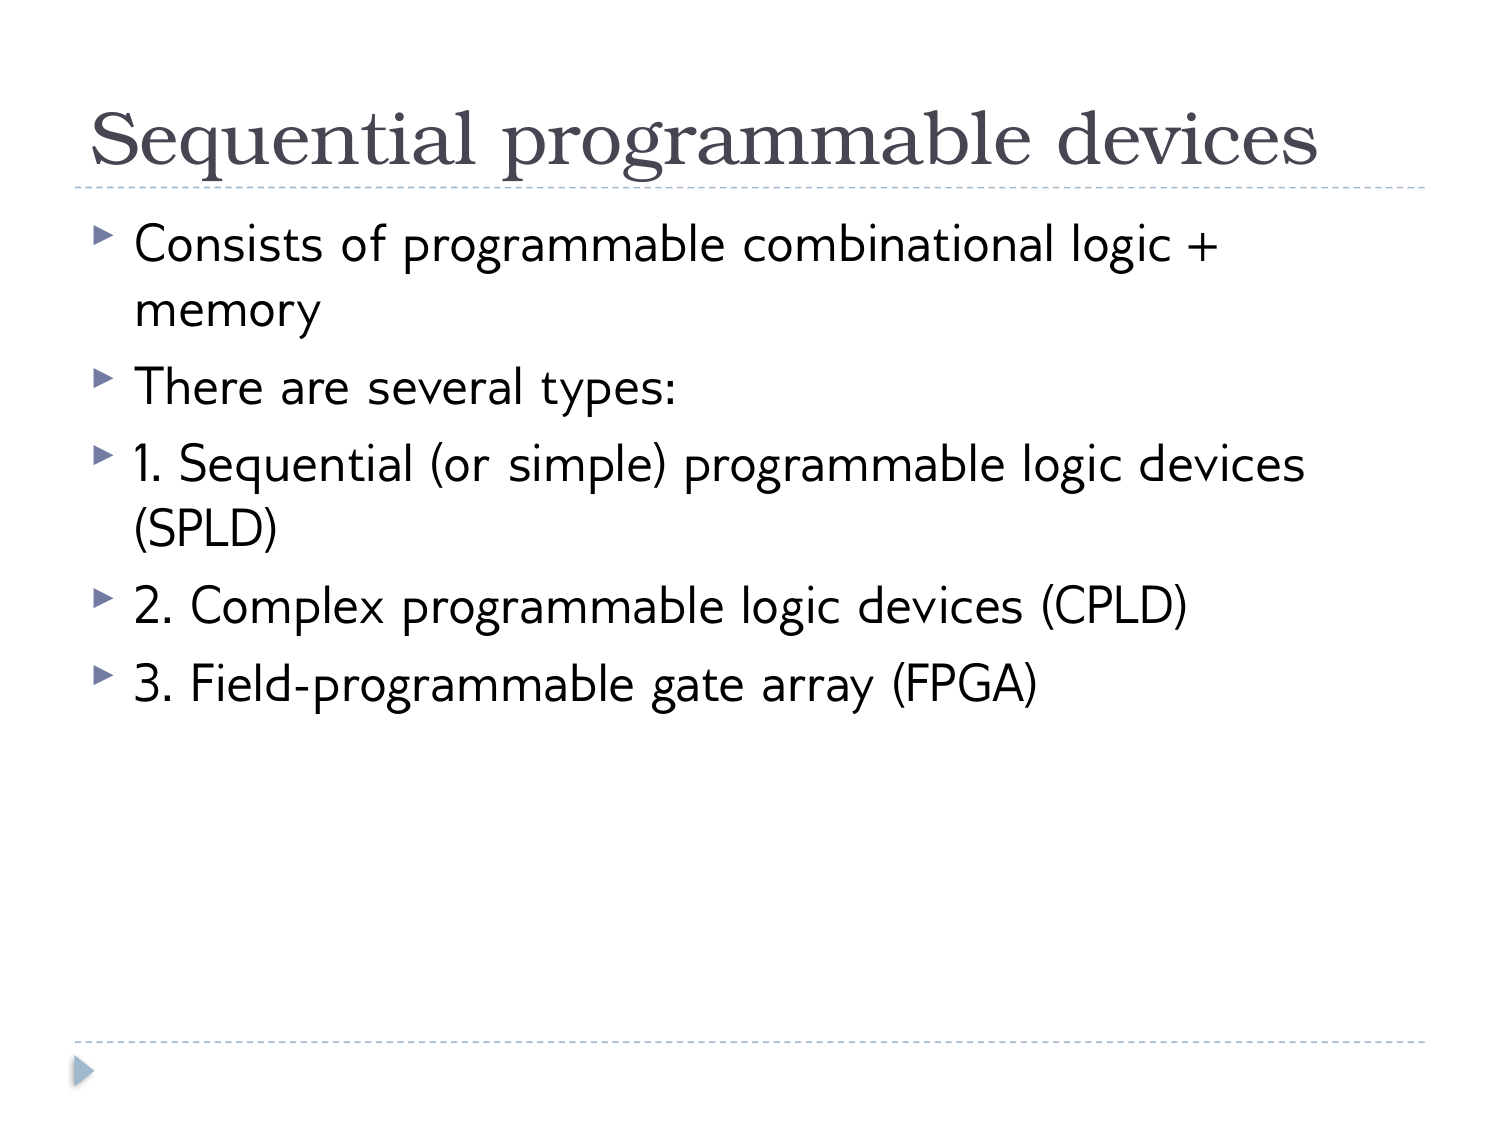

# Sequential programmable devices
Consists of programmable combinational logic + memory
There are several types:
1. Sequential (or simple) programmable logic devices (SPLD)
2. Complex programmable logic devices (CPLD)
3. Field-programmable gate array (FPGA)